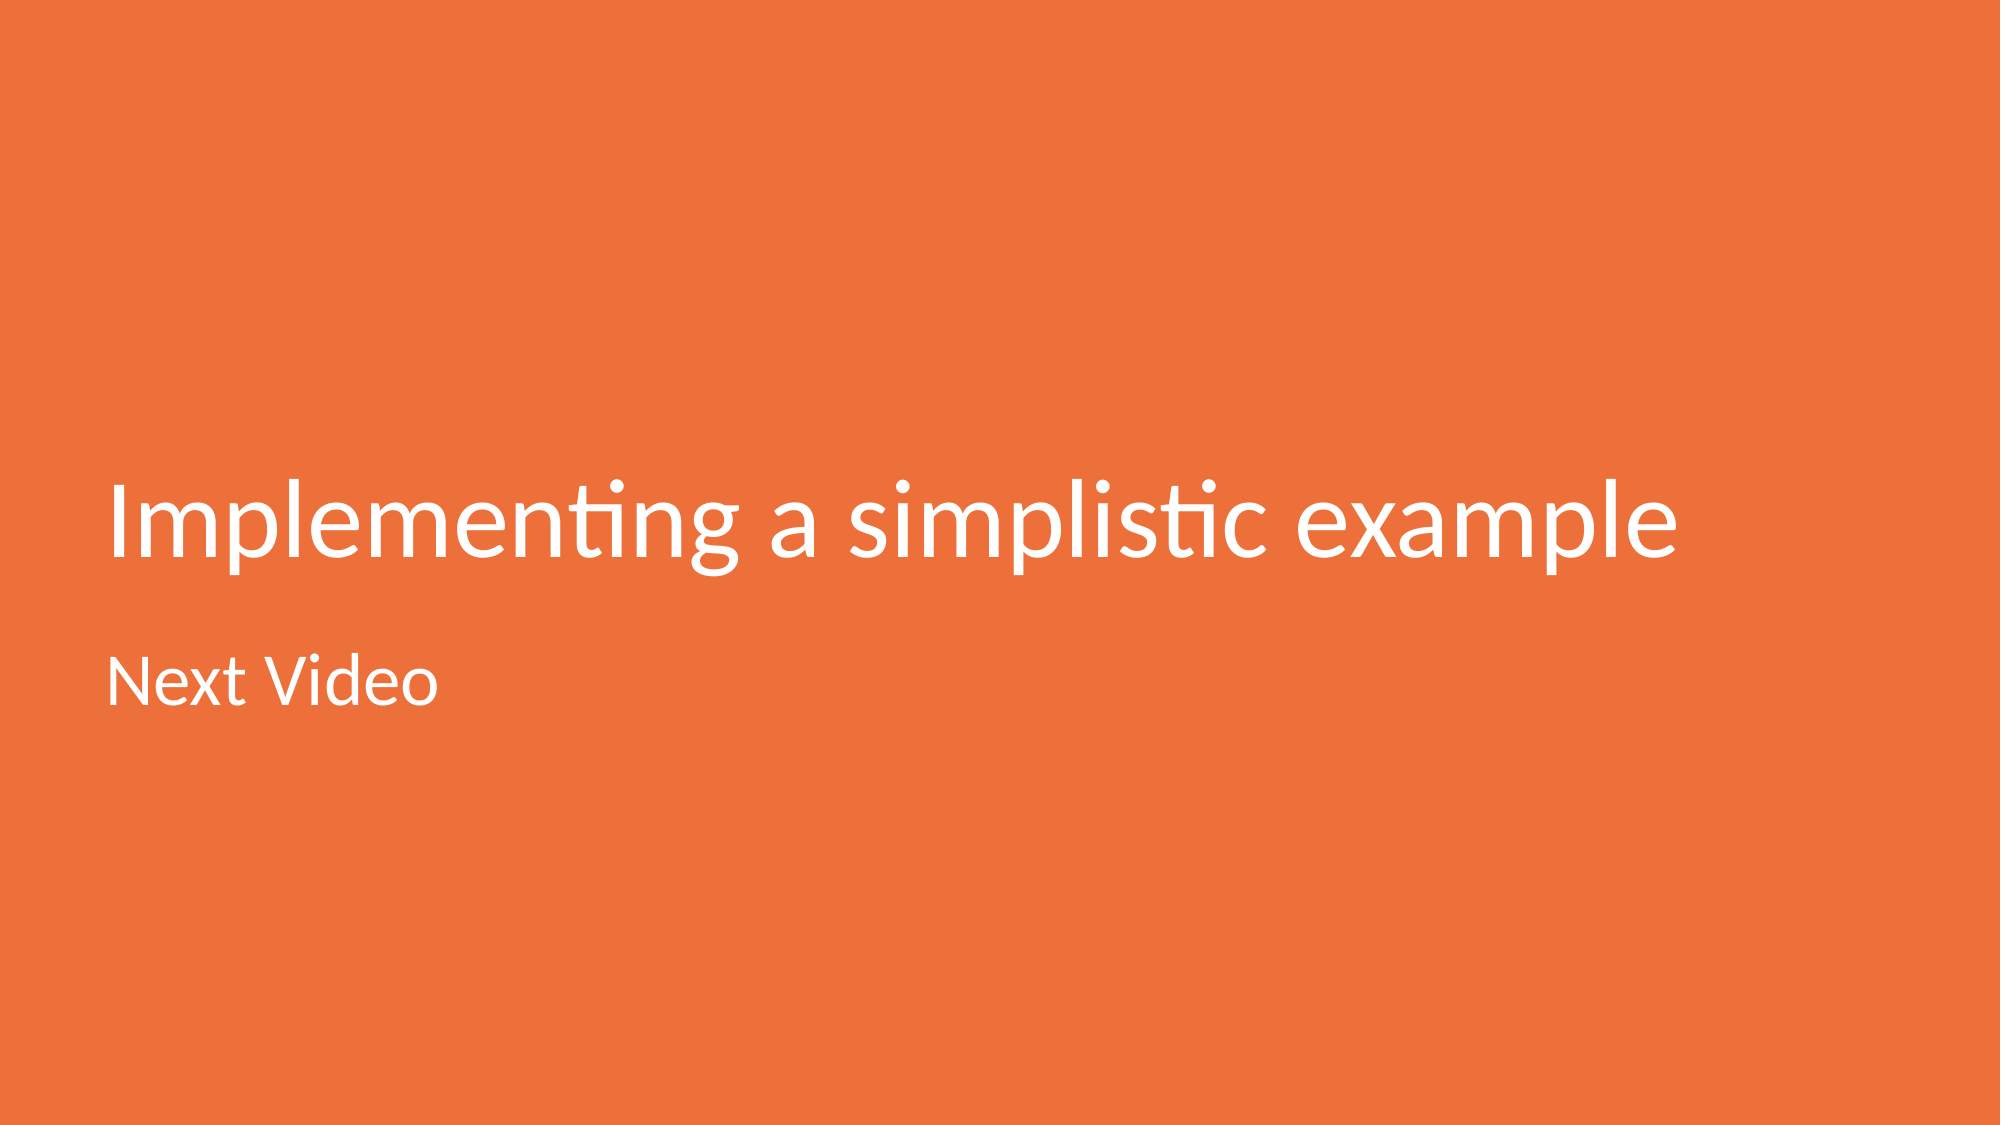

# Implementing a simplistic example
Next Video